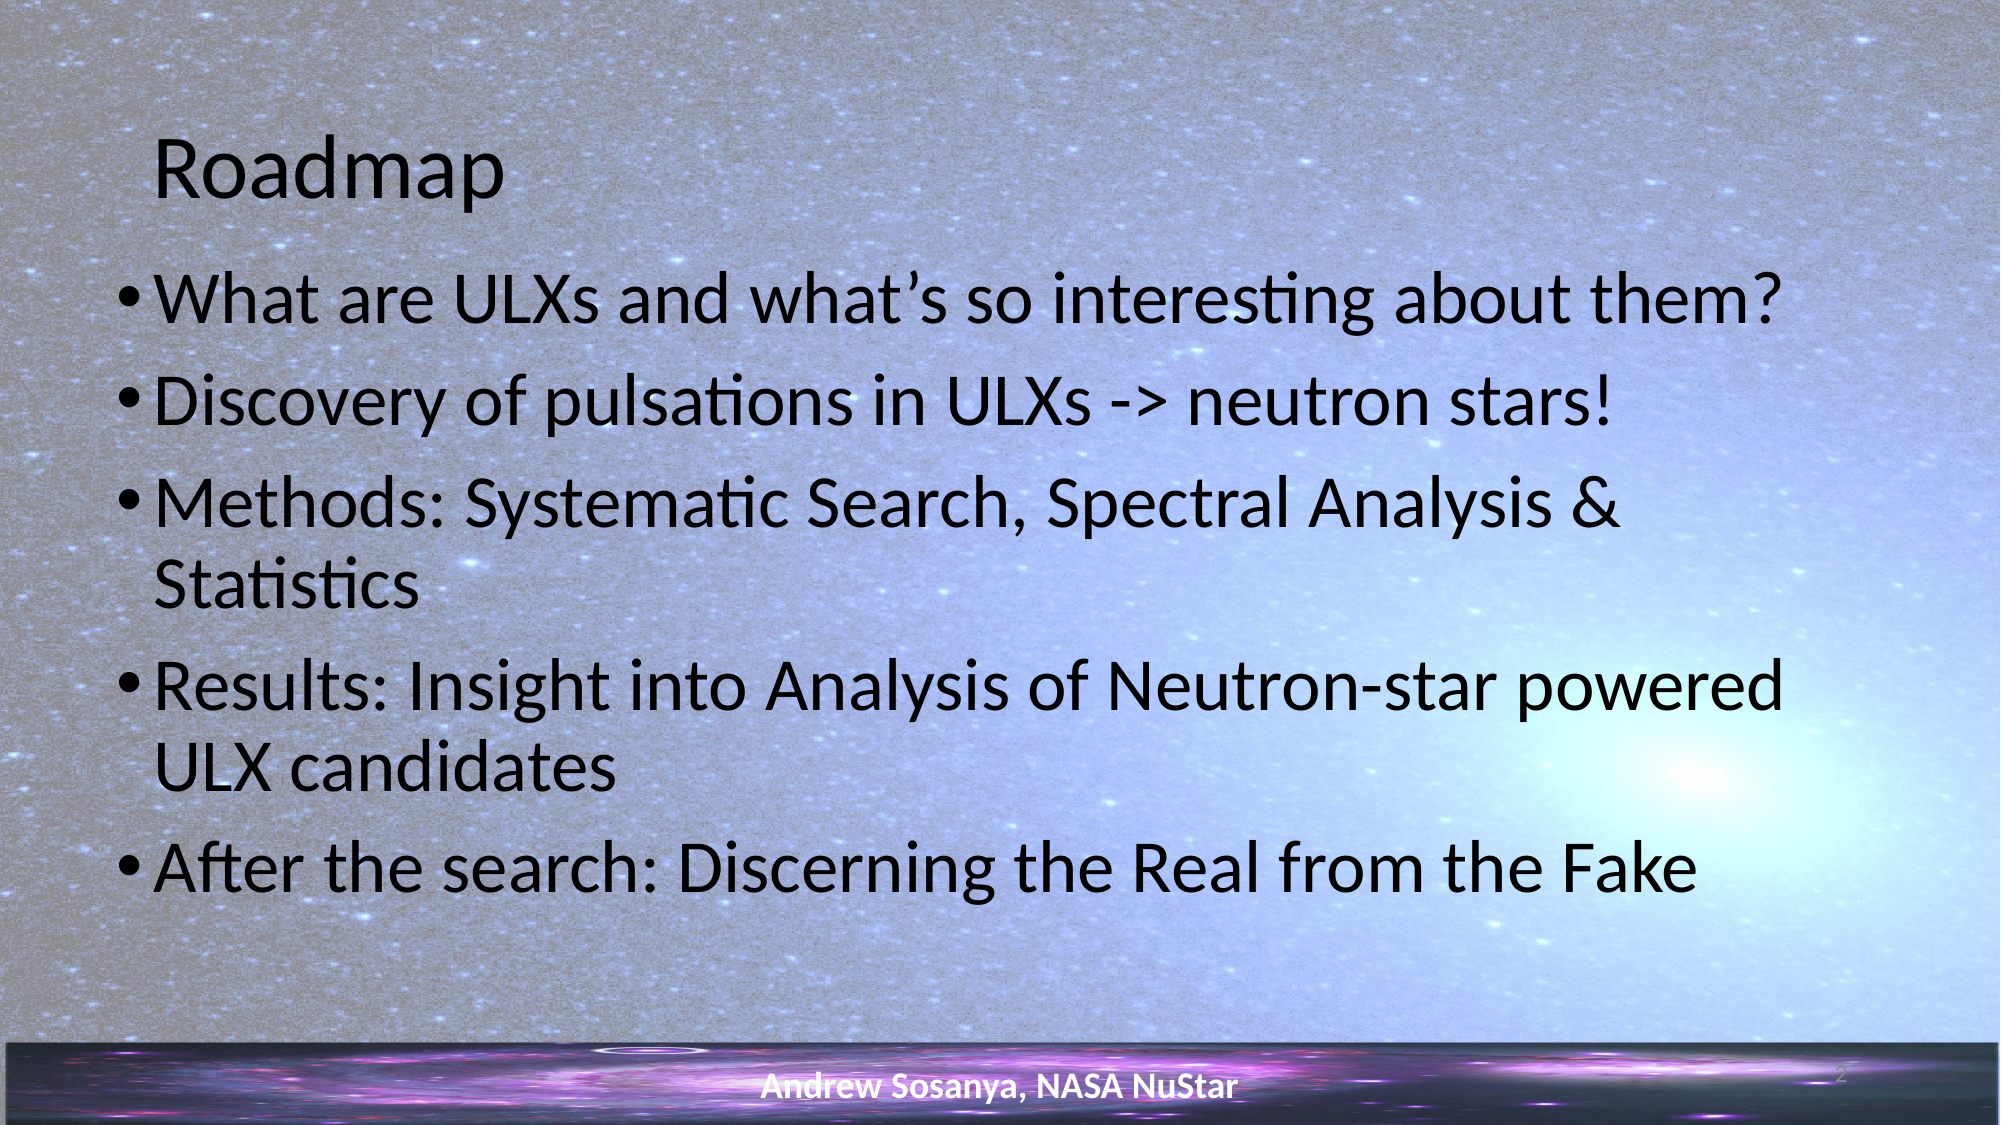

# Roadmap
What are ULXs and what’s so interesting about them?
Discovery of pulsations in ULXs -> neutron stars!
Methods: Systematic Search, Spectral Analysis & Statistics
Results: Insight into Analysis of Neutron-star powered ULX candidates
After the search: Discerning the Real from the Fake

Andrew Sosanya, NASA NuStar
8/15/18
2